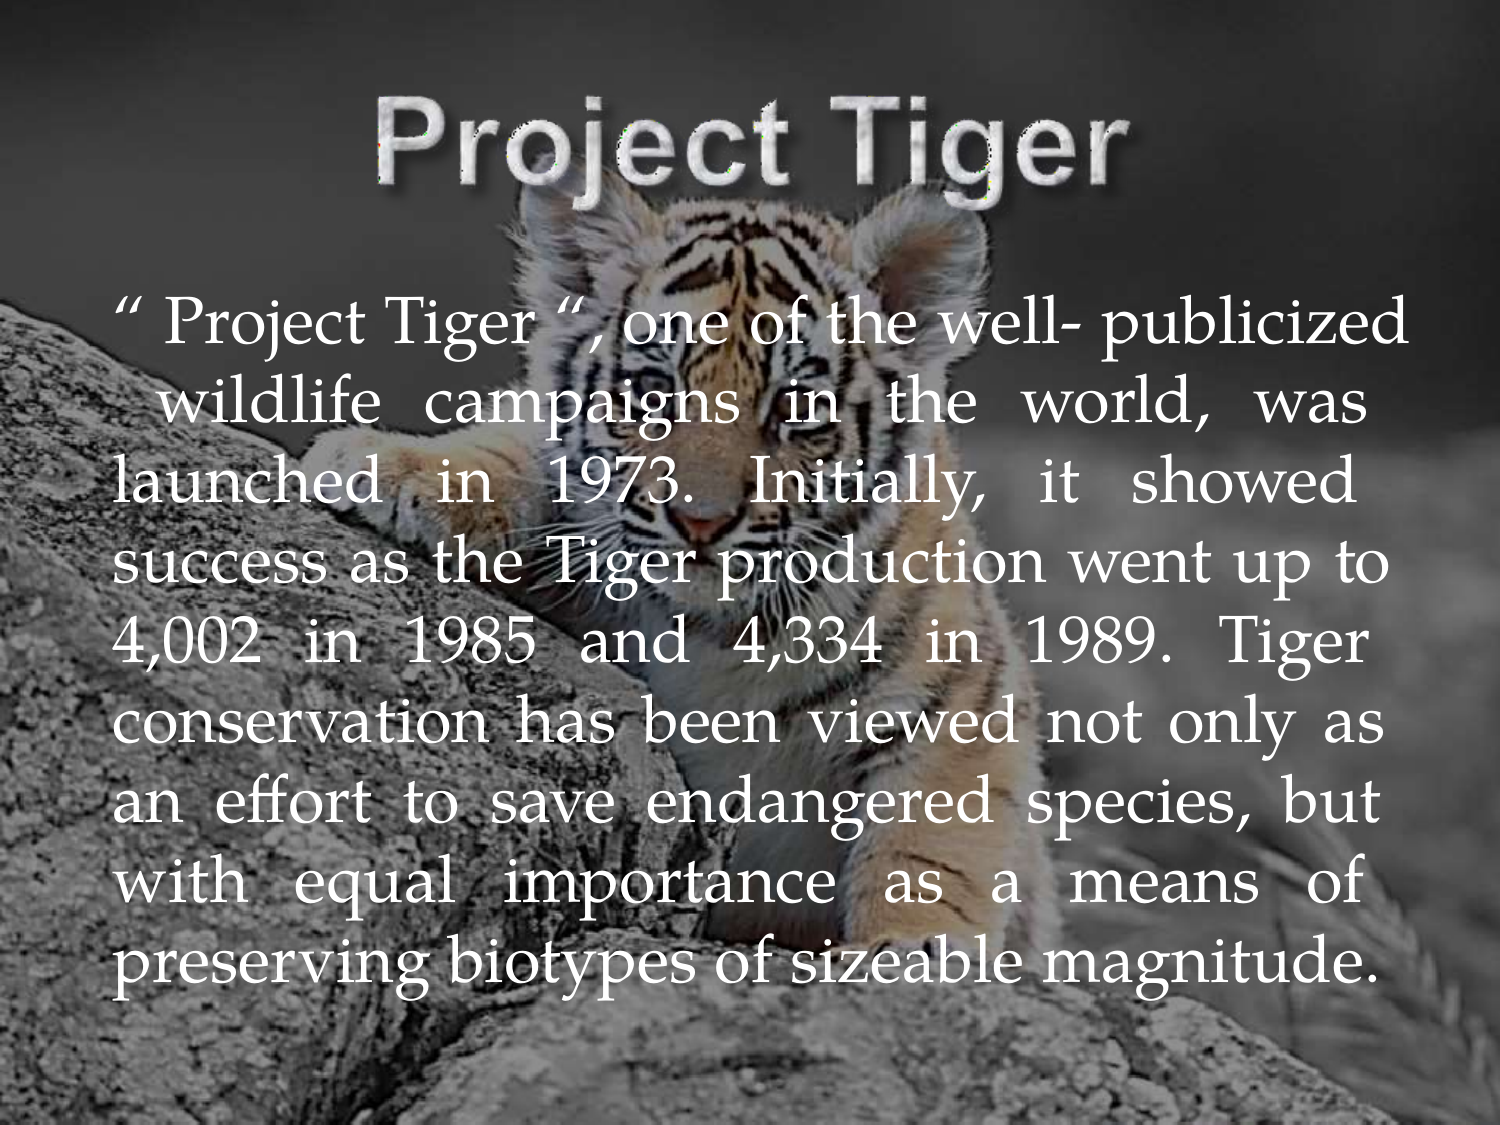

“ Project Tiger “, one of the well- publicized  wildlife campaigns in the world, was  launched in 1973. Initially, it showed  success as the Tiger production went up to  4,002 in 1985 and 4,334 in 1989. Tiger  conservation has been viewed not only as  an effort to save endangered species, but  with equal importance as a means of  preserving biotypes of sizeable magnitude.